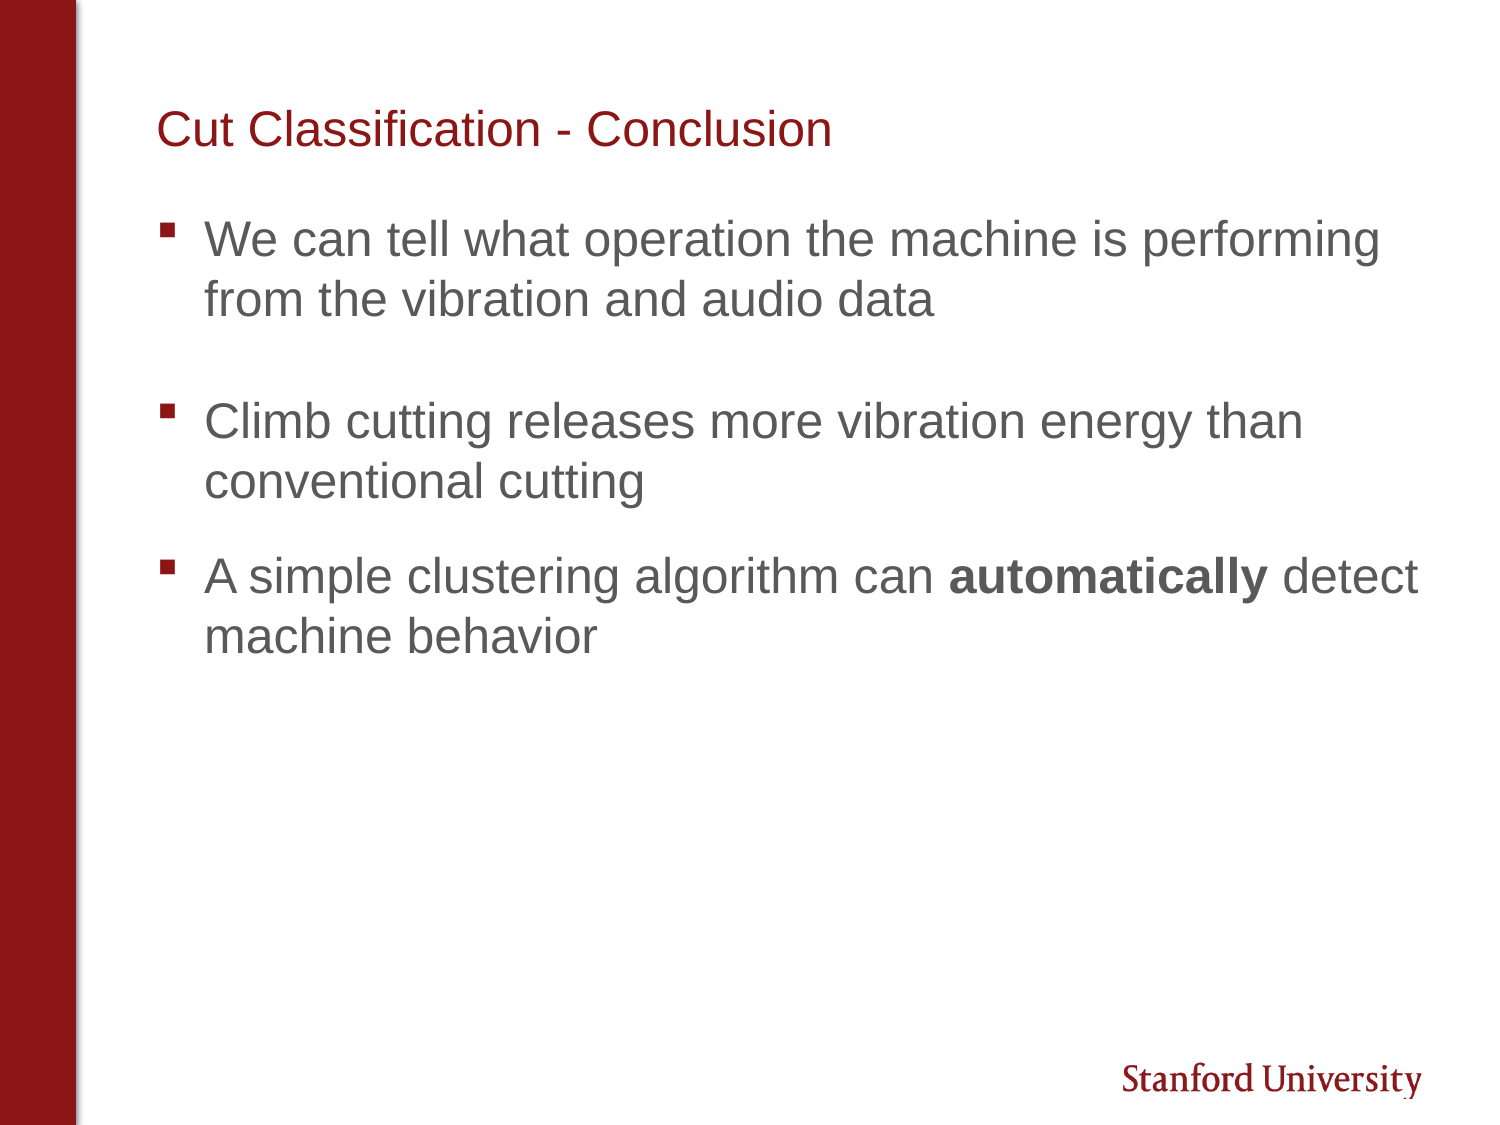

# Cut Classification - Conclusion
We can tell what operation the machine is performing from the vibration and audio data
Climb cutting releases more vibration energy than conventional cutting
A simple clustering algorithm can automatically detect machine behavior